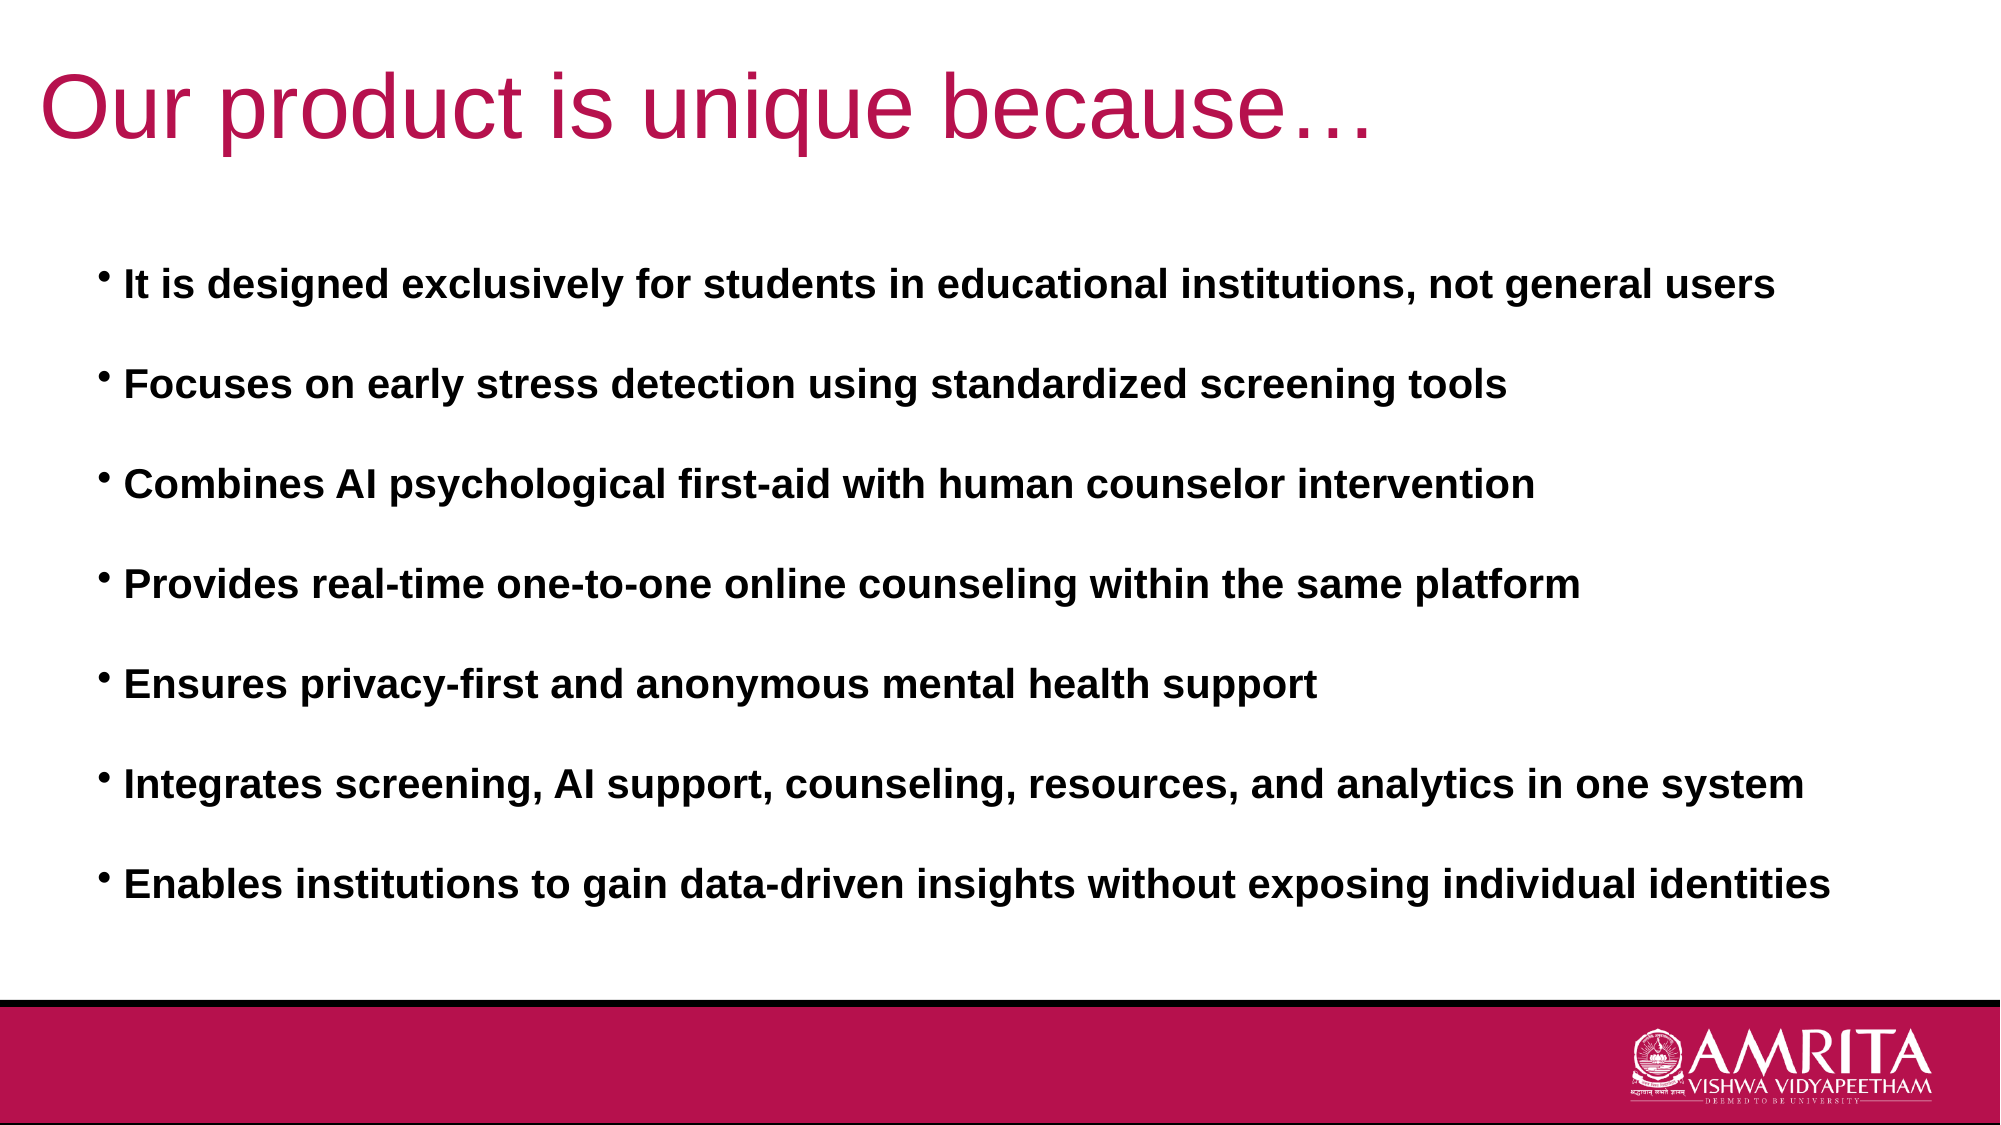

# Our product is unique because…
 It is designed exclusively for students in educational institutions, not general users

 Focuses on early stress detection using standardized screening tools

 Combines AI psychological first-aid with human counselor intervention

 Provides real-time one-to-one online counseling within the same platform

 Ensures privacy-first and anonymous mental health support

 Integrates screening, AI support, counseling, resources, and analytics in one system

 Enables institutions to gain data-driven insights without exposing individual identities